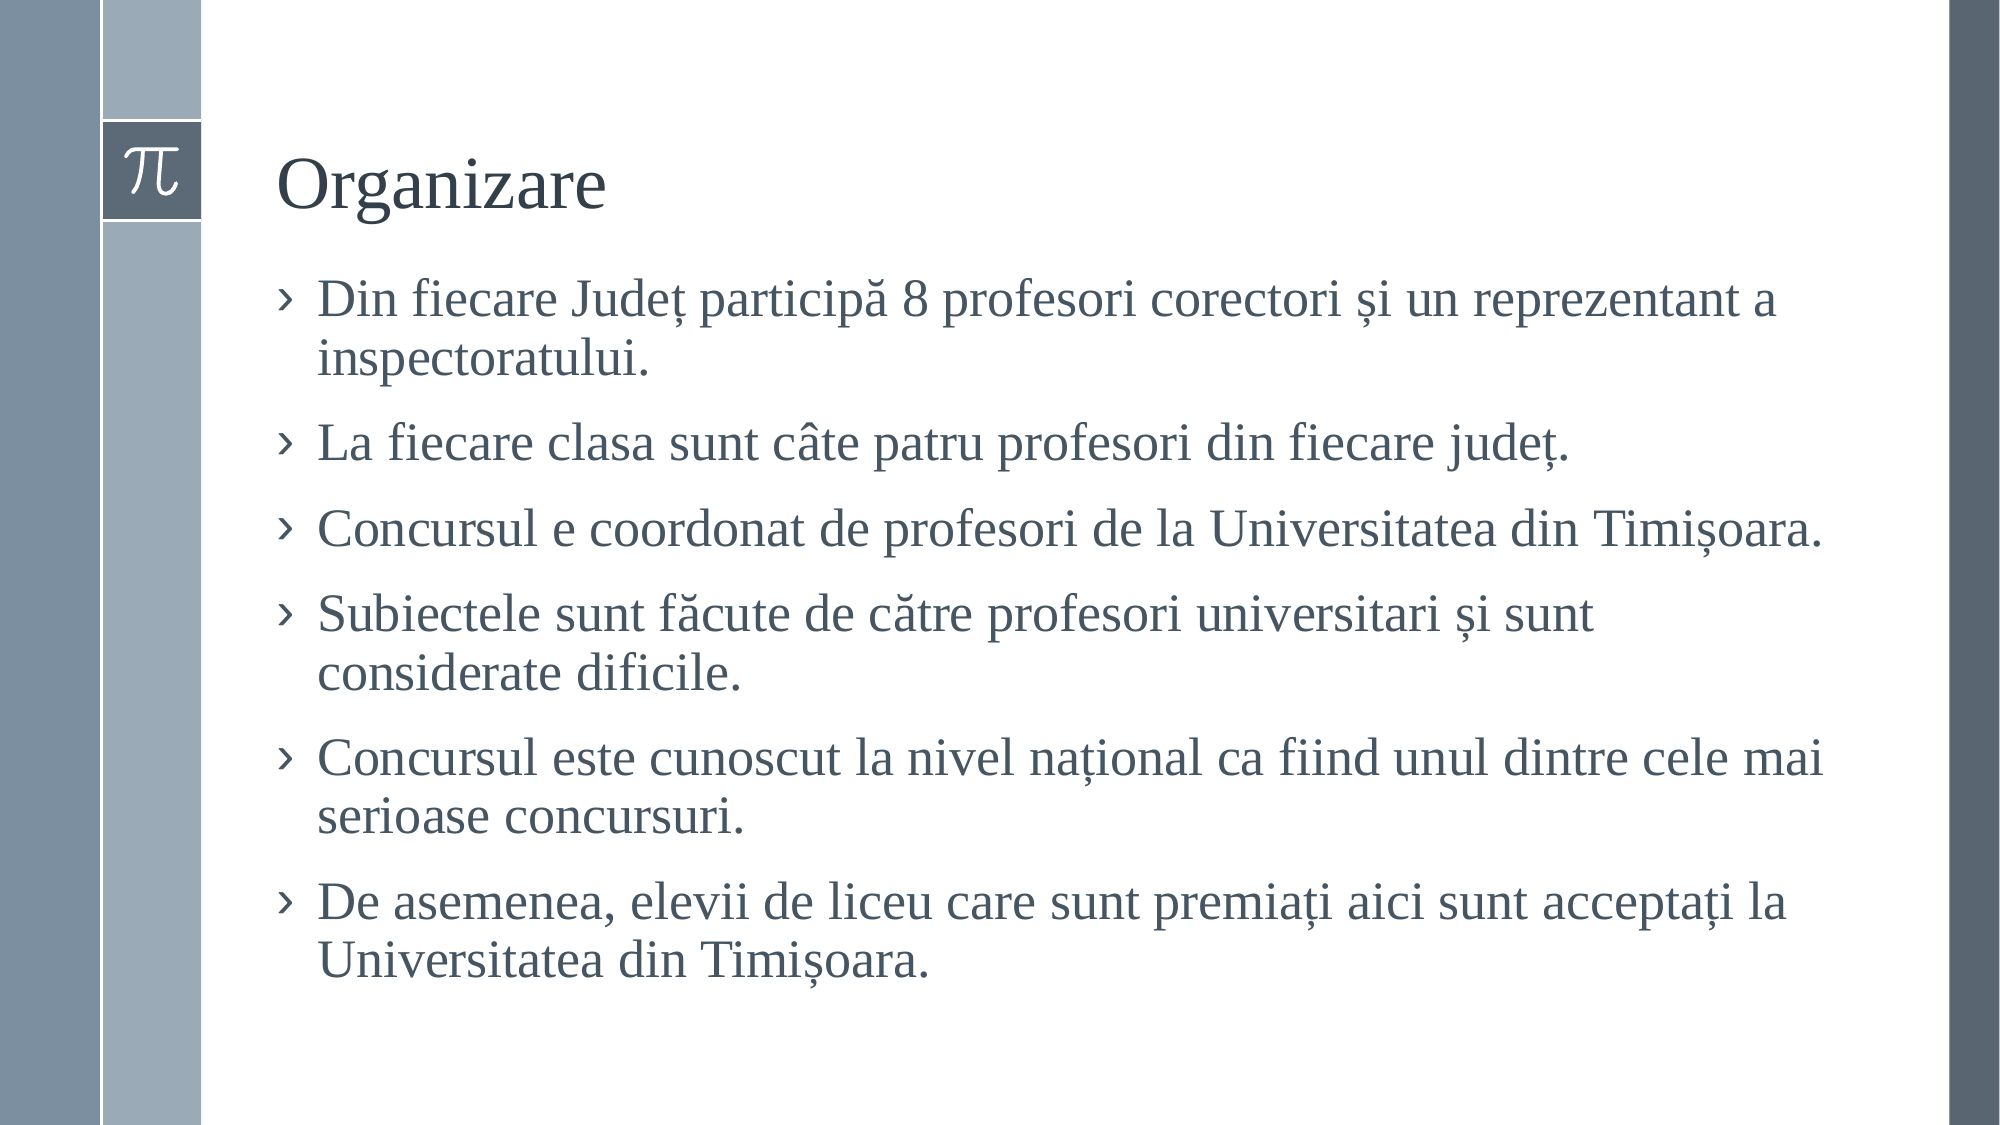

# Organizare
Din fiecare Județ participă 8 profesori corectori și un reprezentant a inspectoratului.
La fiecare clasa sunt câte patru profesori din fiecare județ.
Concursul e coordonat de profesori de la Universitatea din Timișoara.
Subiectele sunt făcute de către profesori universitari și sunt considerate dificile.
Concursul este cunoscut la nivel național ca fiind unul dintre cele mai serioase concursuri.
De asemenea, elevii de liceu care sunt premiați aici sunt acceptați la Universitatea din Timișoara.